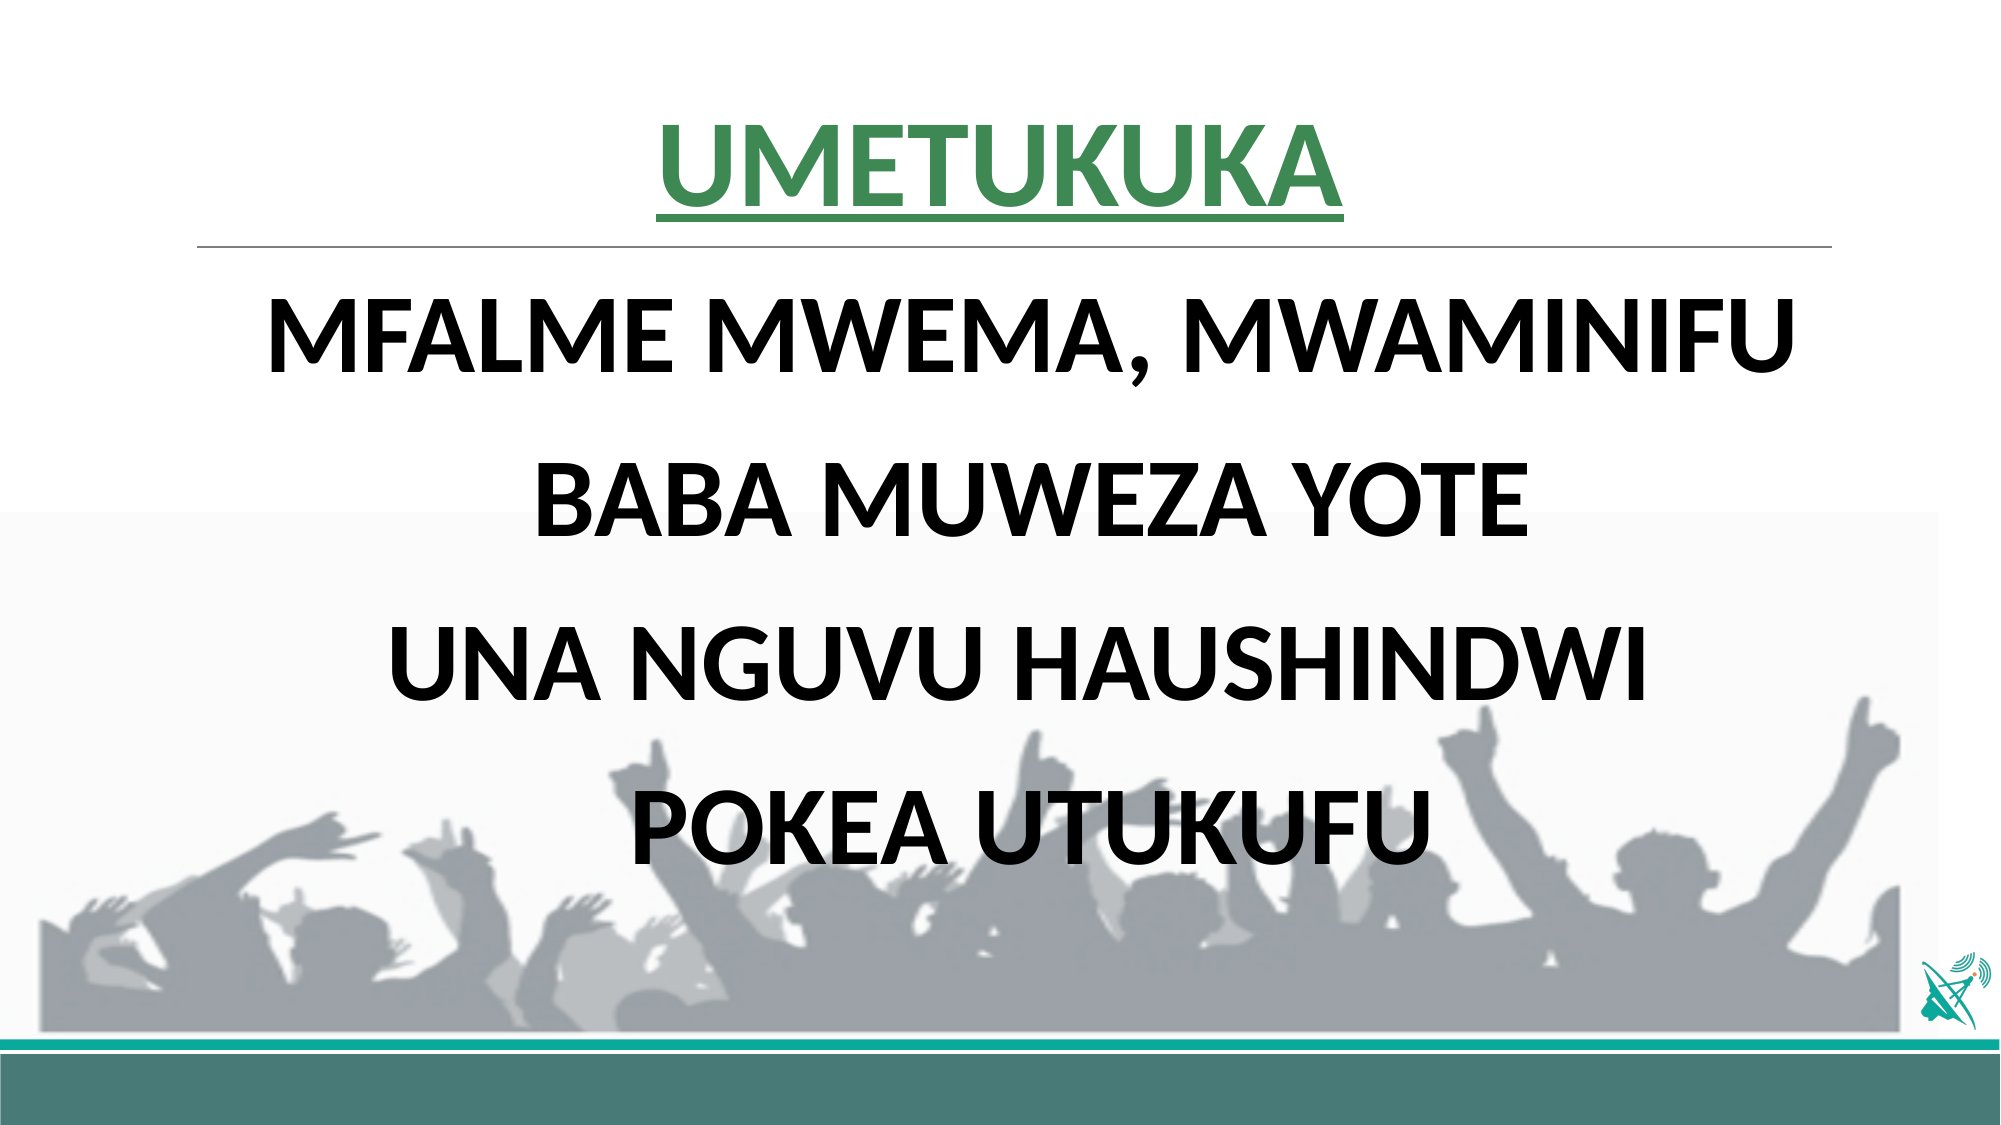

# UMETUKUKA
MFALME MWEMA, MWAMINIFU
BABA MUWEZA YOTE
UNA NGUVU HAUSHINDWI
POKEA UTUKUFU